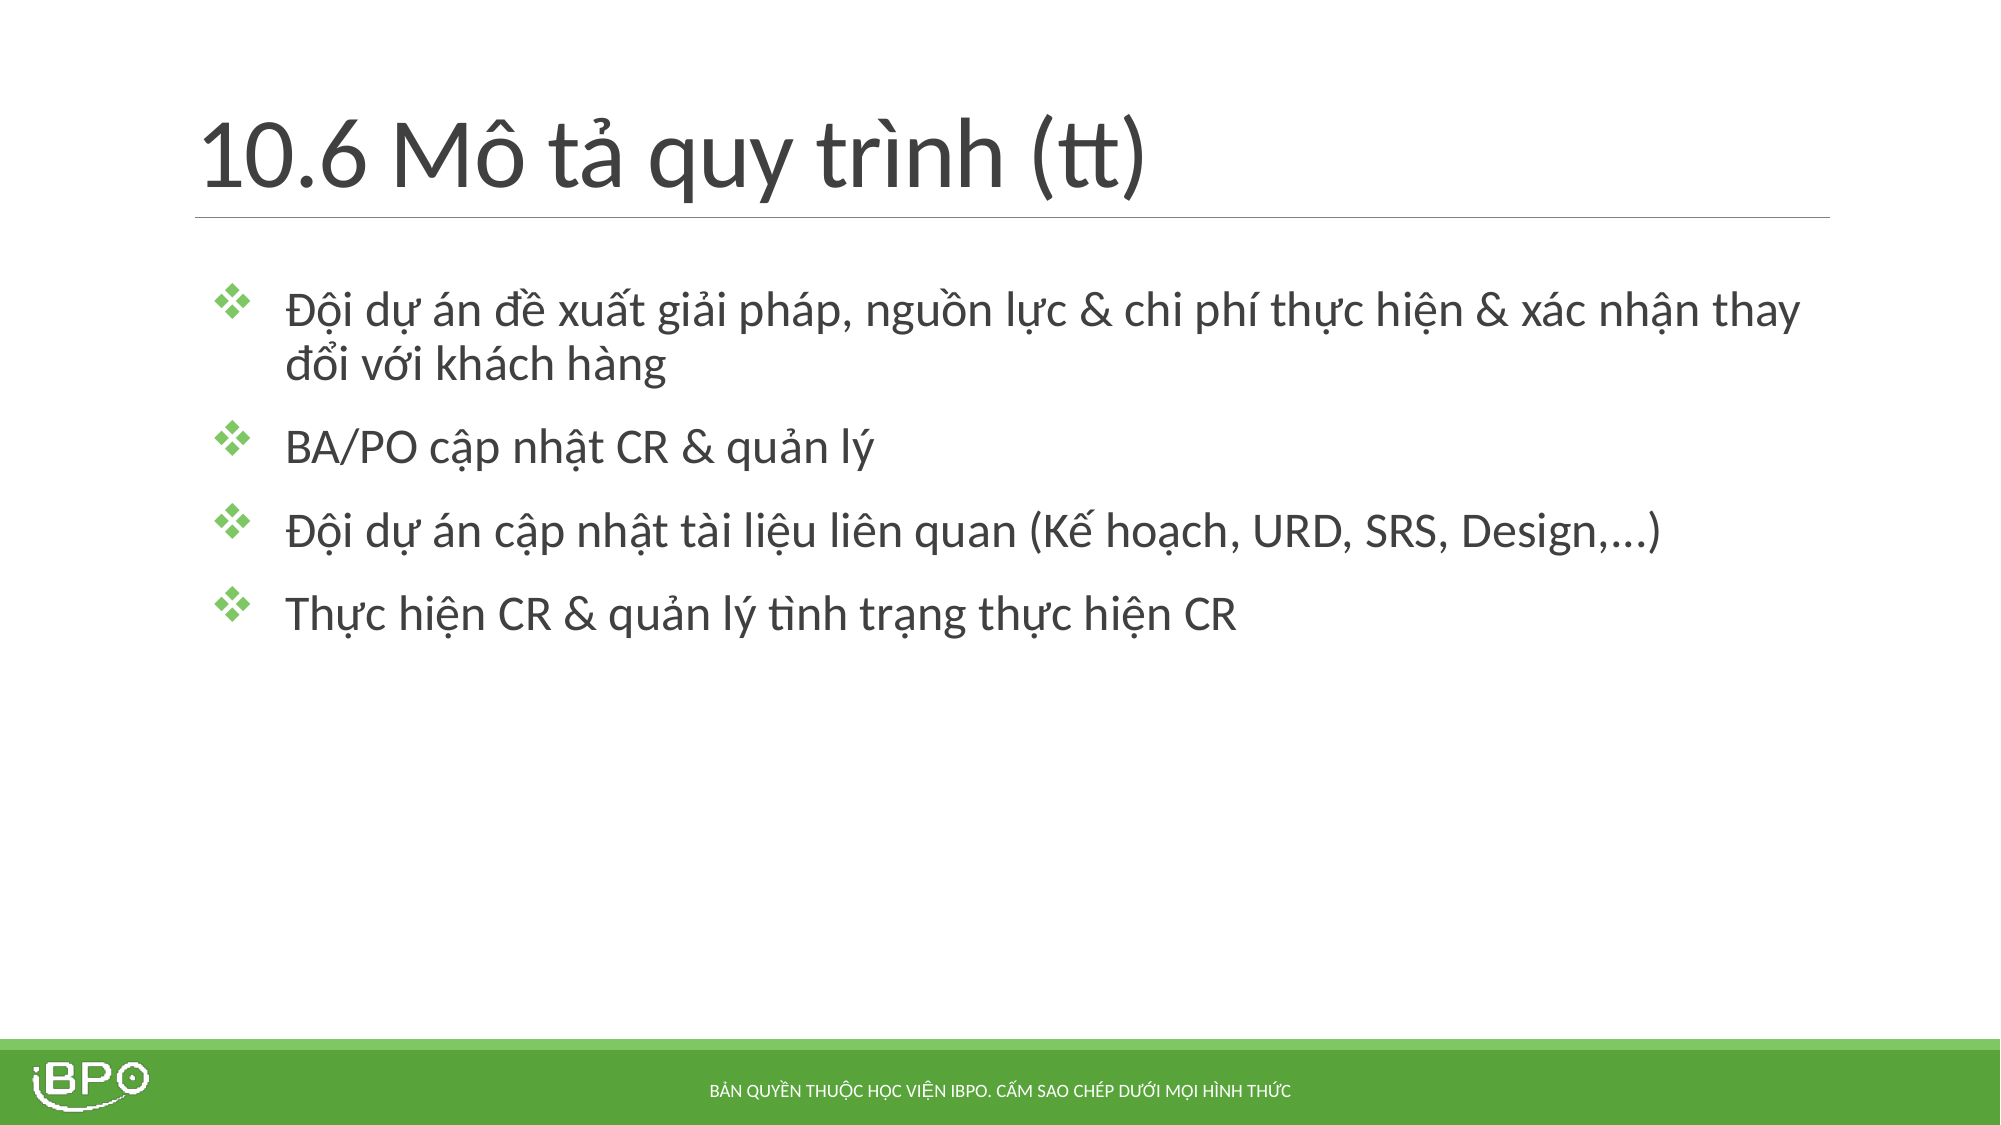

# 10.6 Mô tả quy trình (tt)
Đội dự án đề xuất giải pháp, nguồn lực & chi phí thực hiện & xác nhận thay đổi với khách hàng
BA/PO cập nhật CR & quản lý
Đội dự án cập nhật tài liệu liên quan (Kế hoạch, URD, SRS, Design,...)
Thực hiện CR & quản lý tình trạng thực hiện CR
Bản quyền thuộc Học viện iBPO. Cấm sao chép dưới mọi hình thức